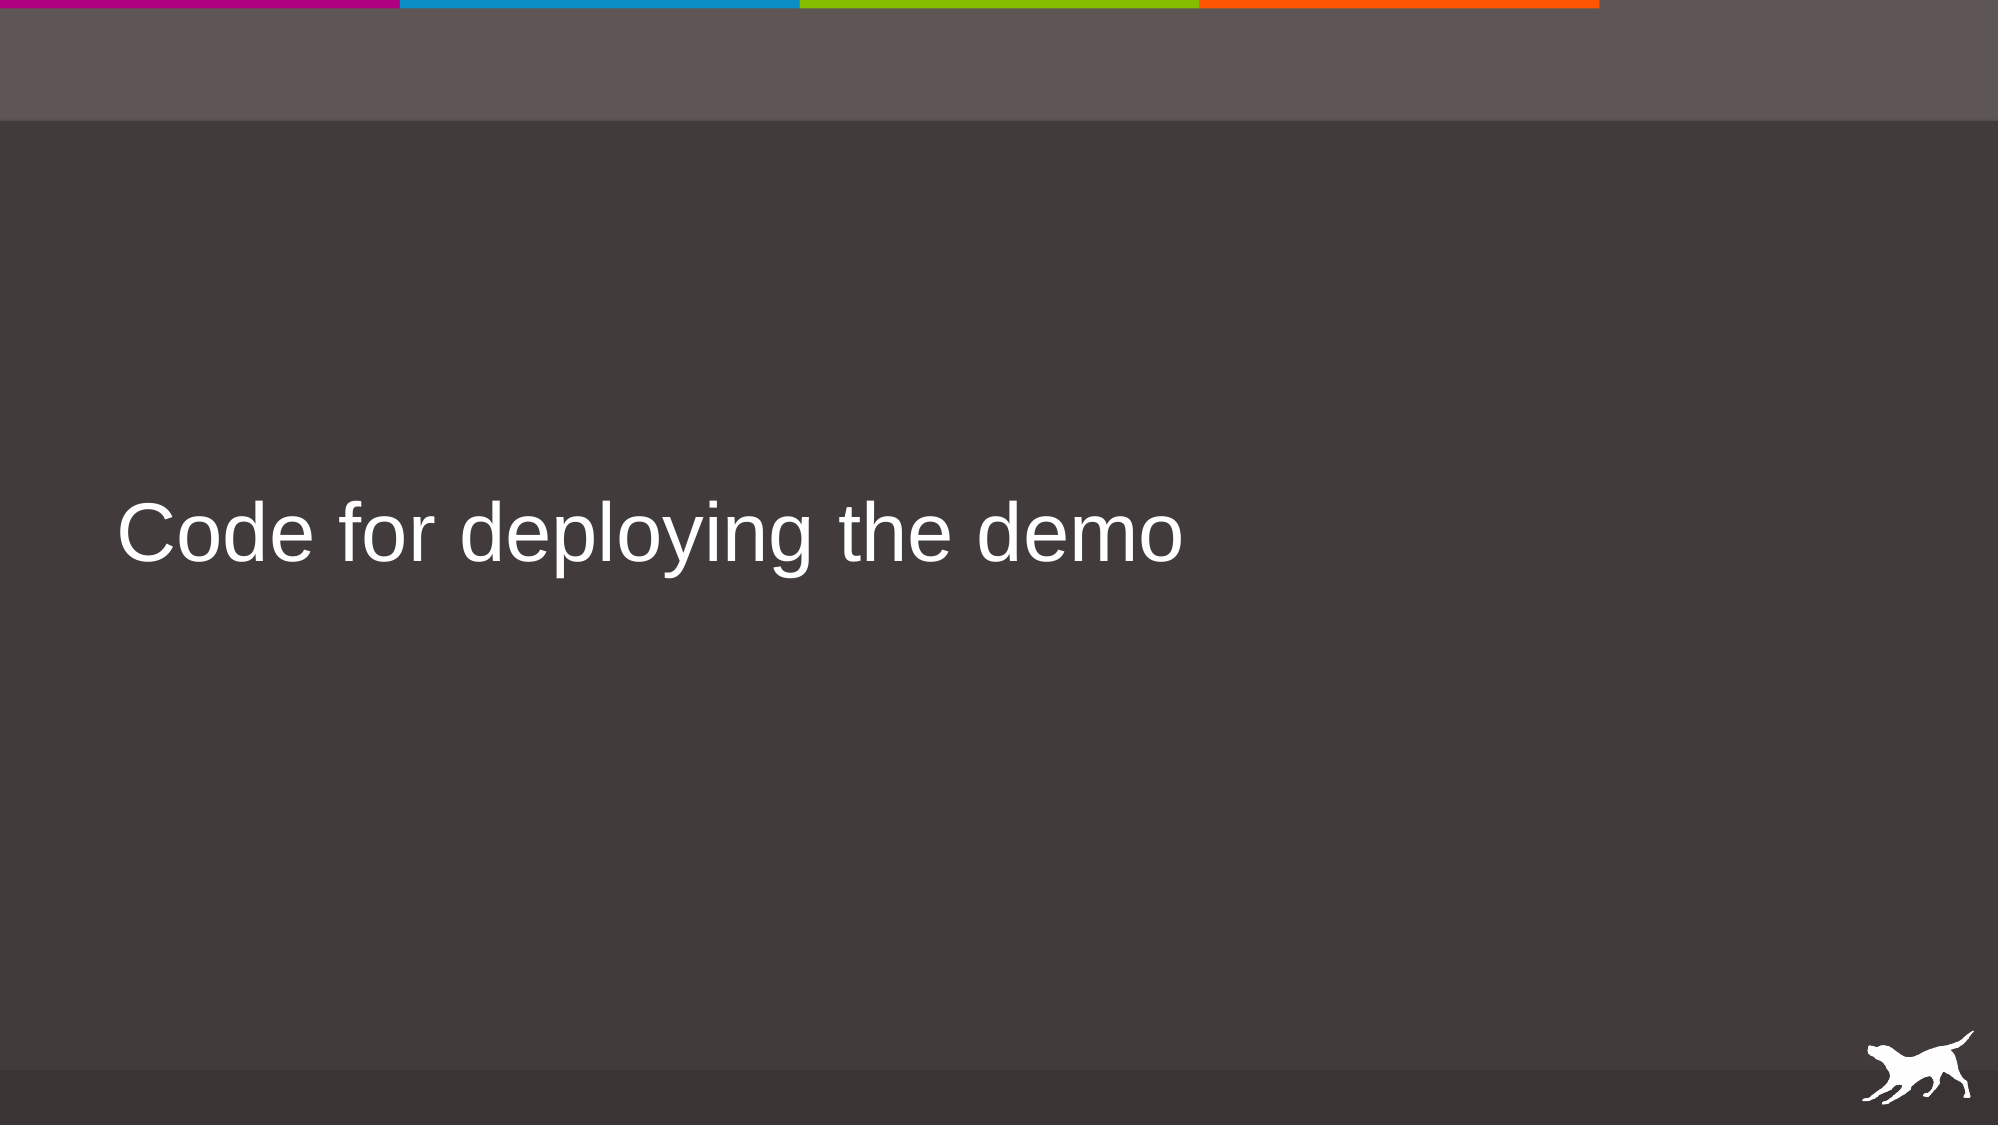

# Code for deploying the demo
37